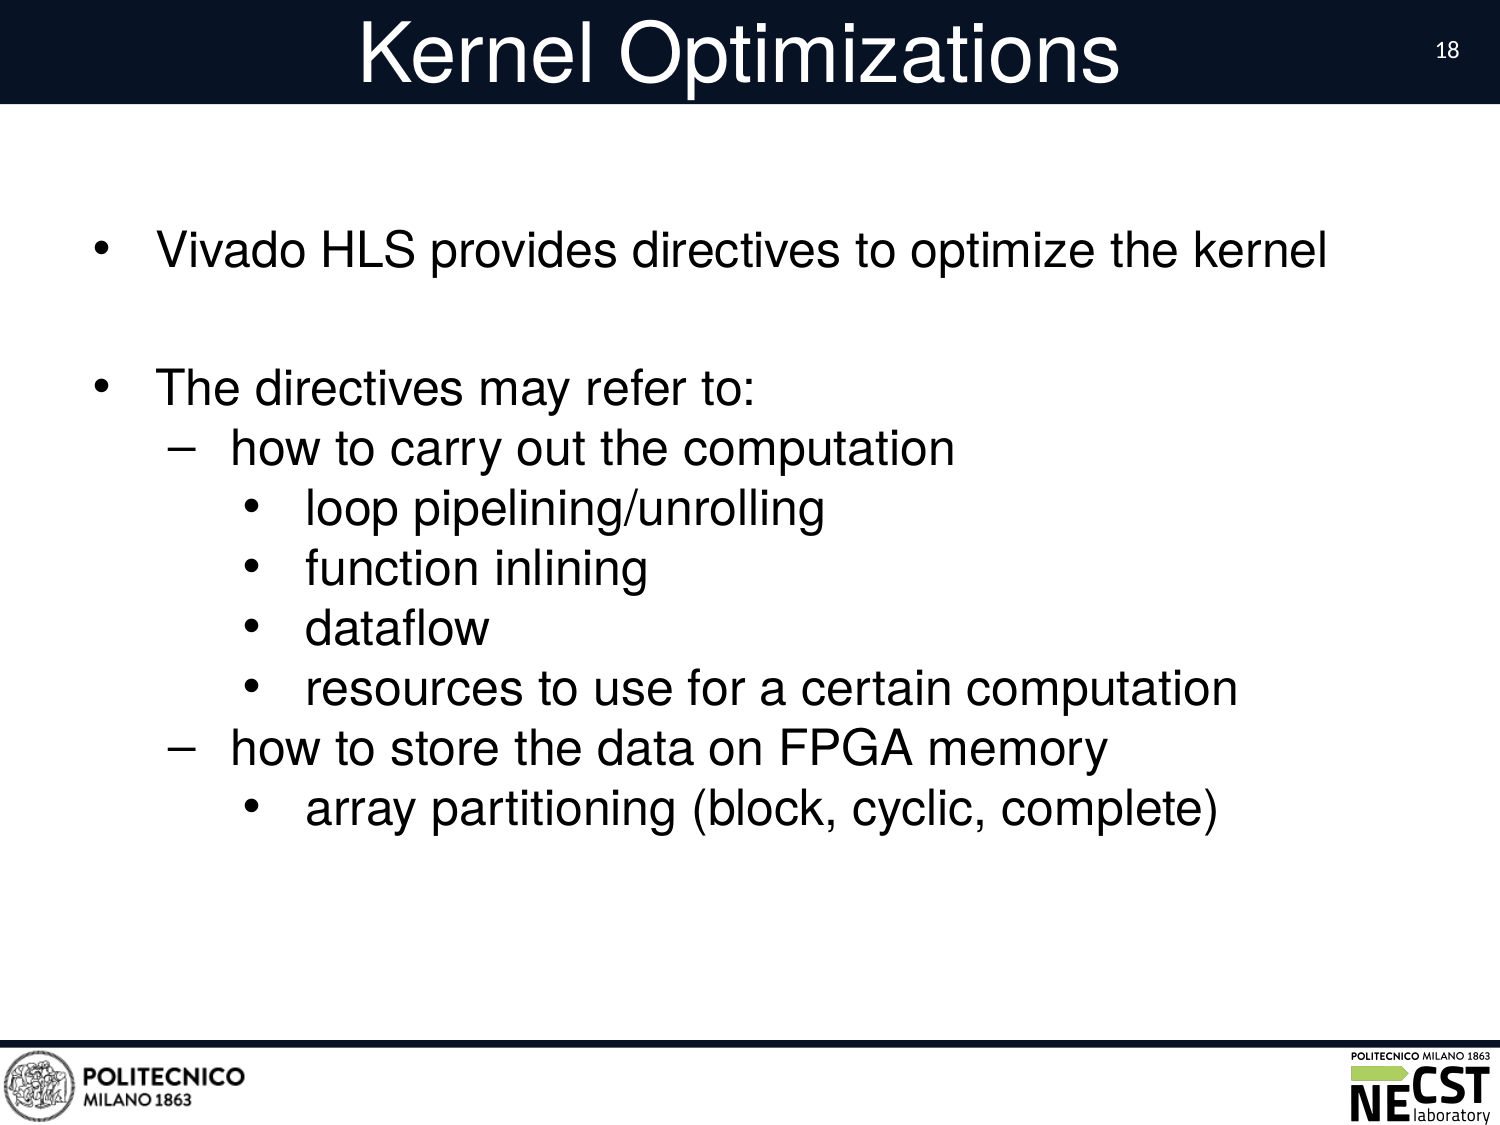

# Kernel Optimizations
18

Vivado HLS provides directives to optimize the kernel

The directives may refer to:
how to carry out the computation
loop pipelining/unrolling
function inlining
dataflow
resources to use for a certain computation
how to store the data on FPGA memory
array partitioning (block, cyclic, complete)